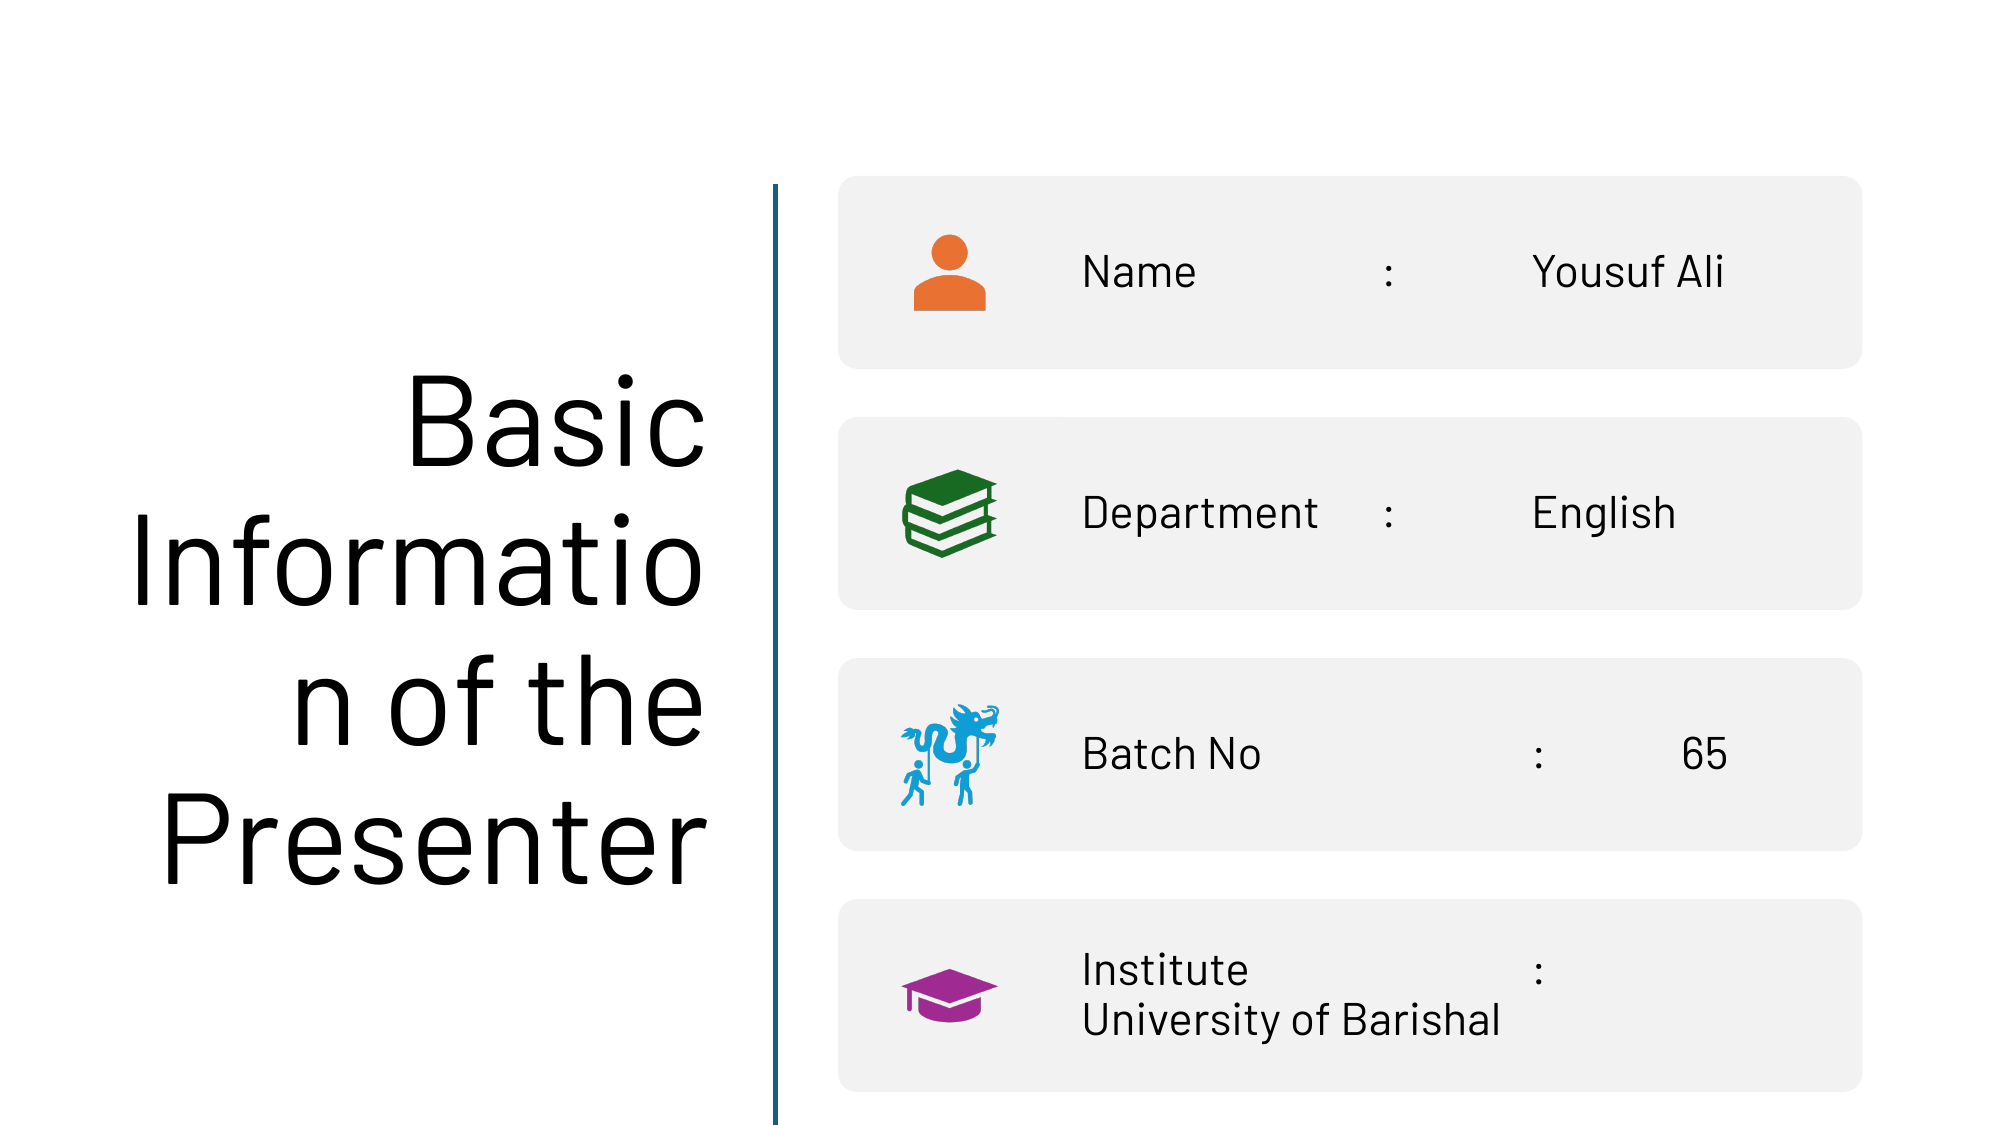

# Basic Information of the Presenter
Name		: 	Yousuf Ali
Department	: 	English
Batch No		: 	65
Institute		: 	University of Barishal